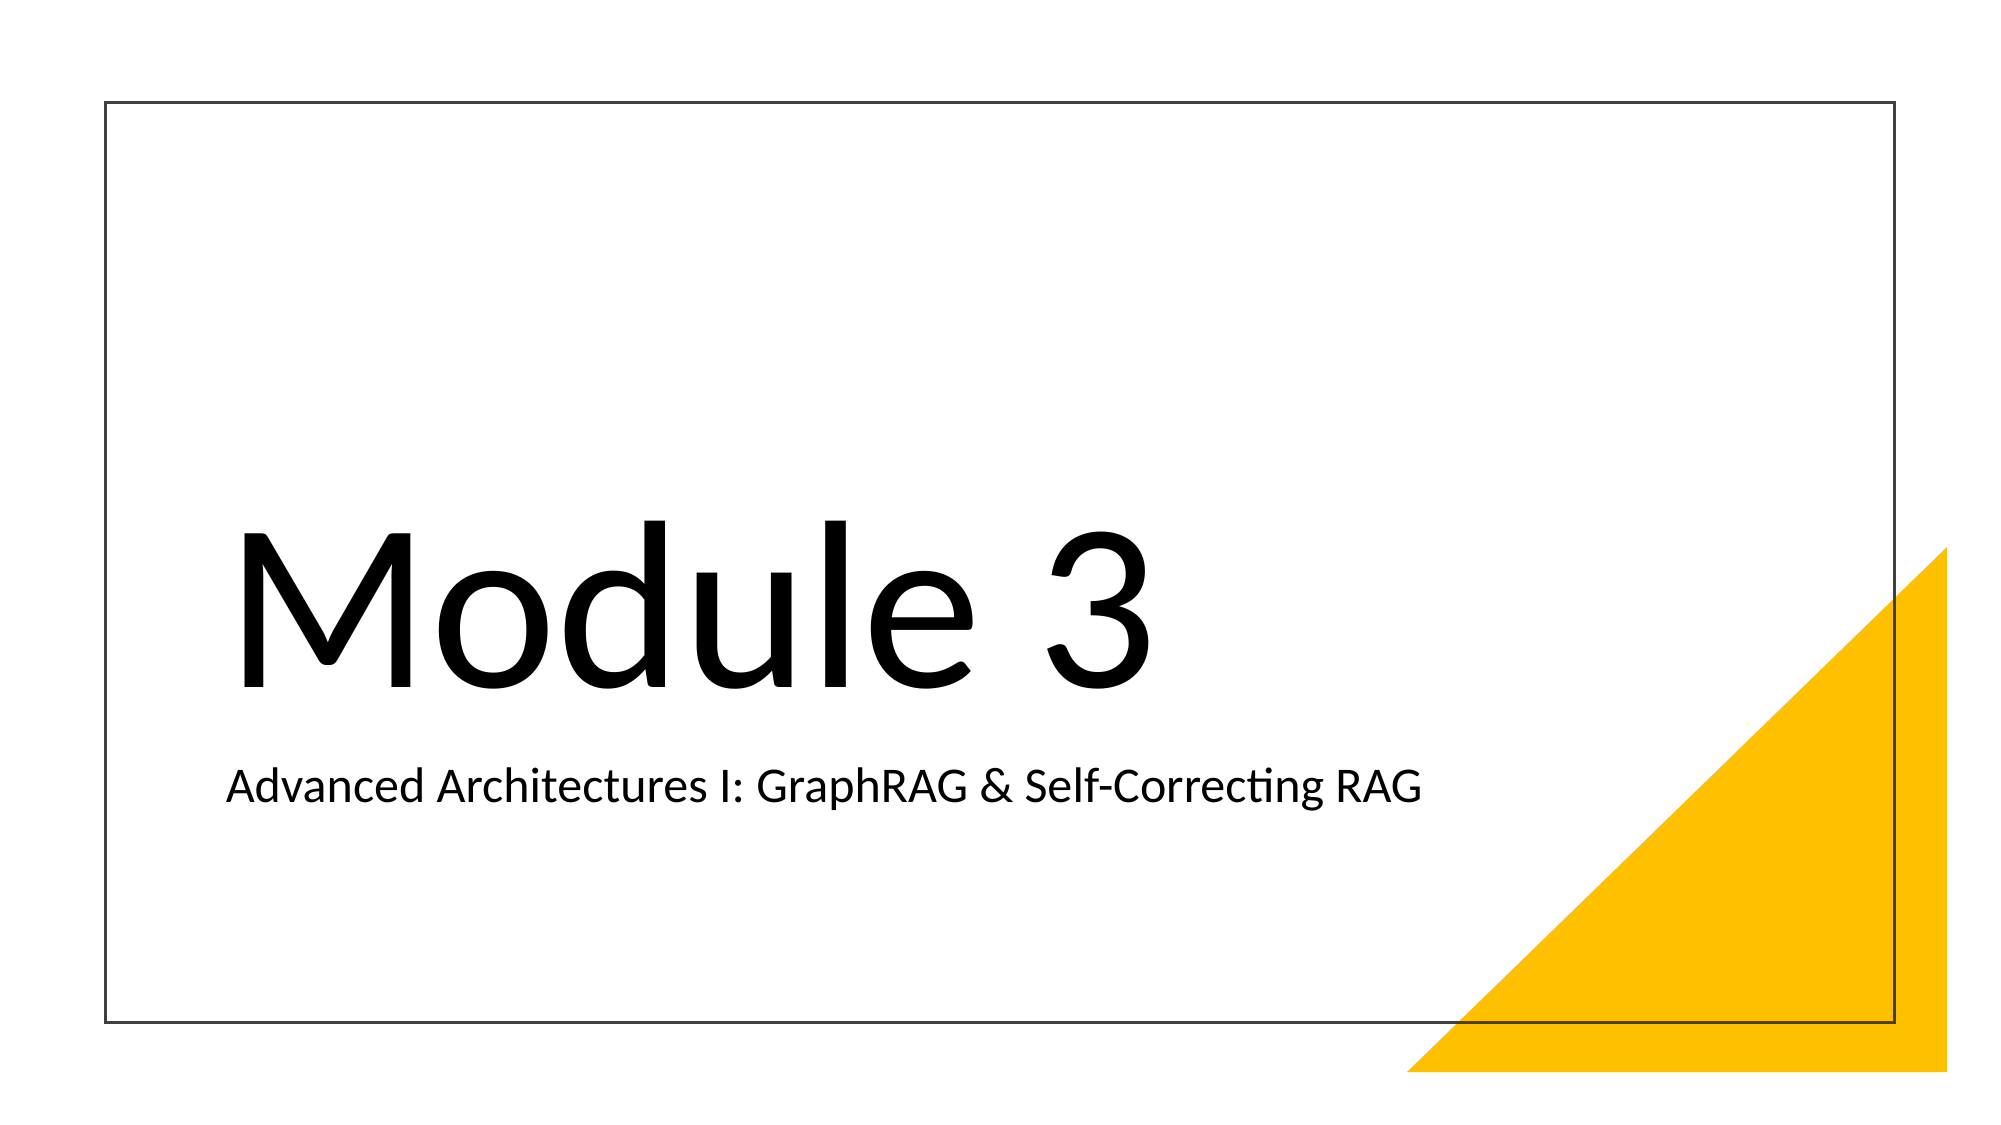

Module 3

Advanced Architectures I: GraphRAG & Self-Correcting RAG